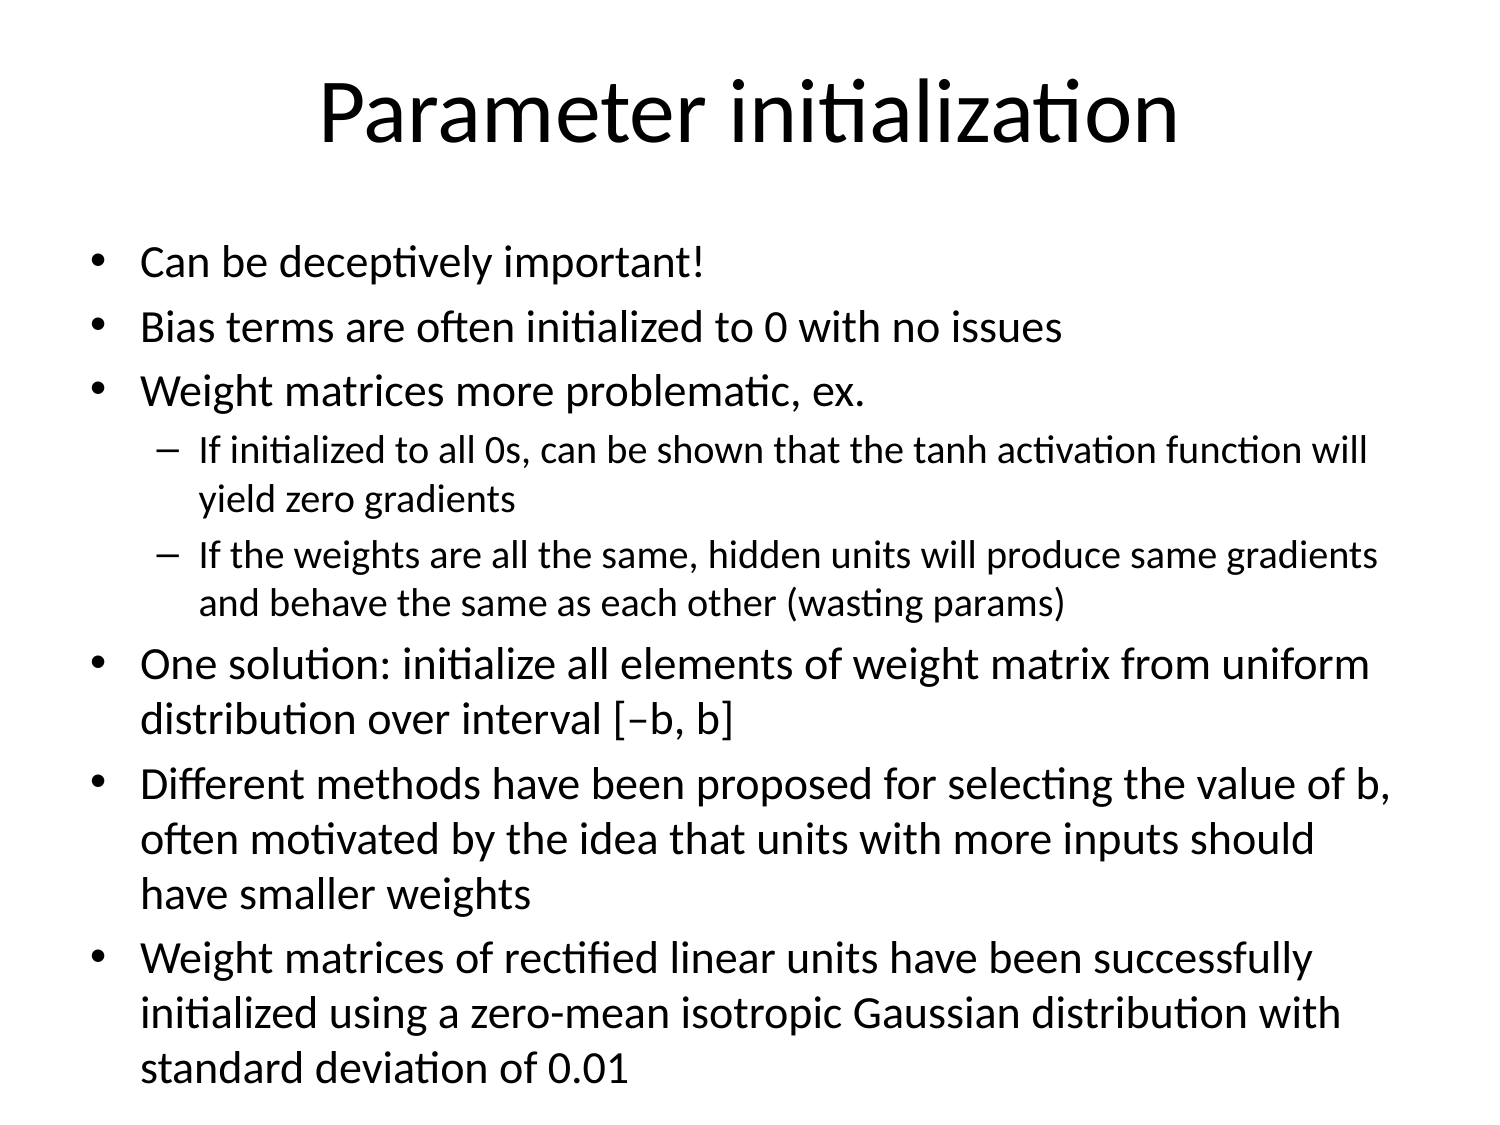

# Parameter initialization
Can be deceptively important!
Bias terms are often initialized to 0 with no issues
Weight matrices more problematic, ex.
If initialized to all 0s, can be shown that the tanh activation function will yield zero gradients
If the weights are all the same, hidden units will produce same gradients and behave the same as each other (wasting params)
One solution: initialize all elements of weight matrix from uniform distribution over interval [–b, b]
Different methods have been proposed for selecting the value of b, often motivated by the idea that units with more inputs should have smaller weights
Weight matrices of rectified linear units have been successfully initialized using a zero-mean isotropic Gaussian distribution with standard deviation of 0.01